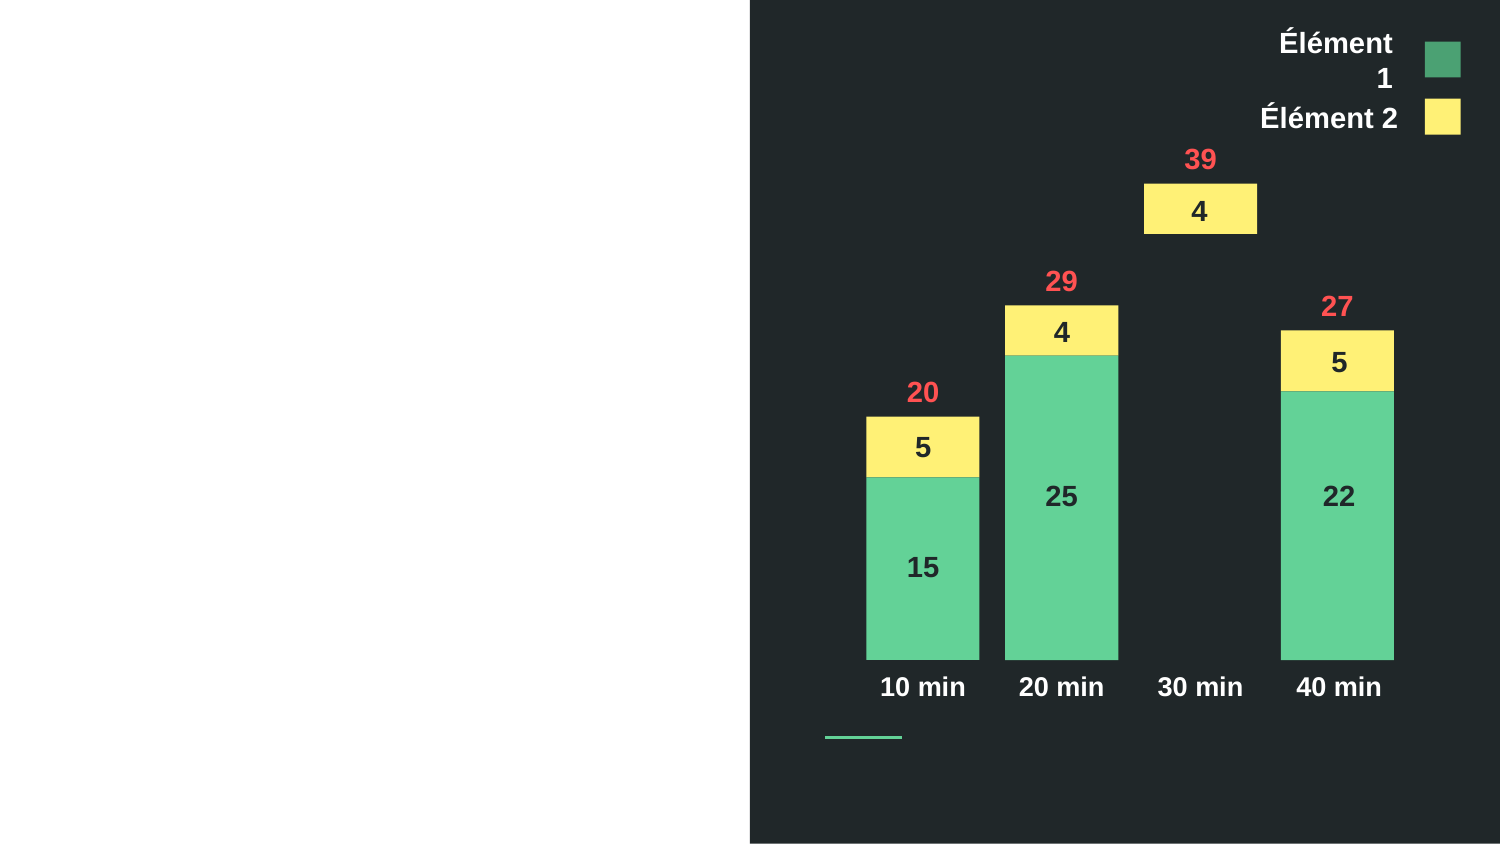

Élément 1

Élément 2

39
4

29
27
4

5

20

35

5
22
25

15
10 min
20 min
30 min
40 min